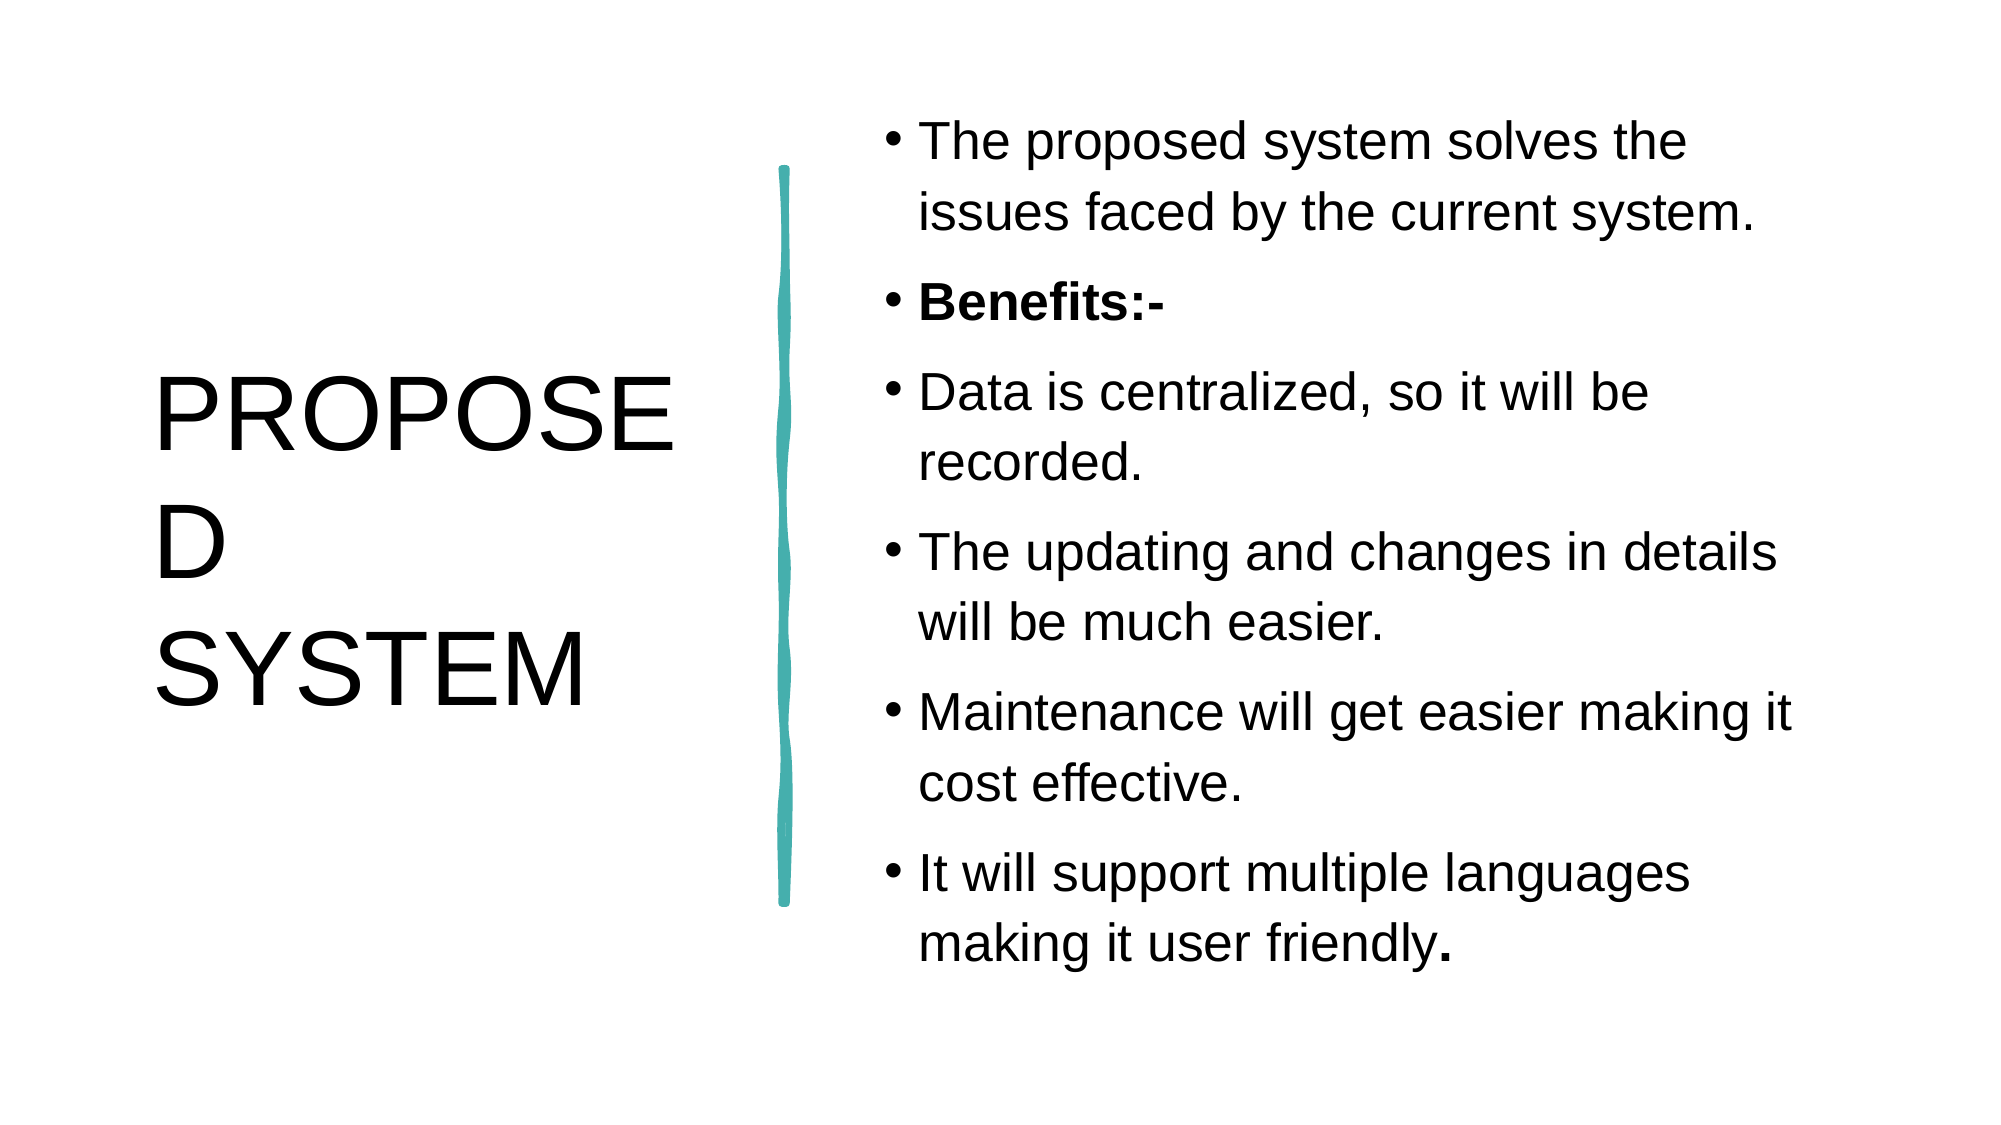

# PROPOSED SYSTEM
The proposed system solves the issues faced by the current system.
Benefits:-
Data is centralized, so it will be recorded.
The updating and changes in details will be much easier.
Maintenance will get easier making it cost effective.
It will support multiple languages making it user friendly.